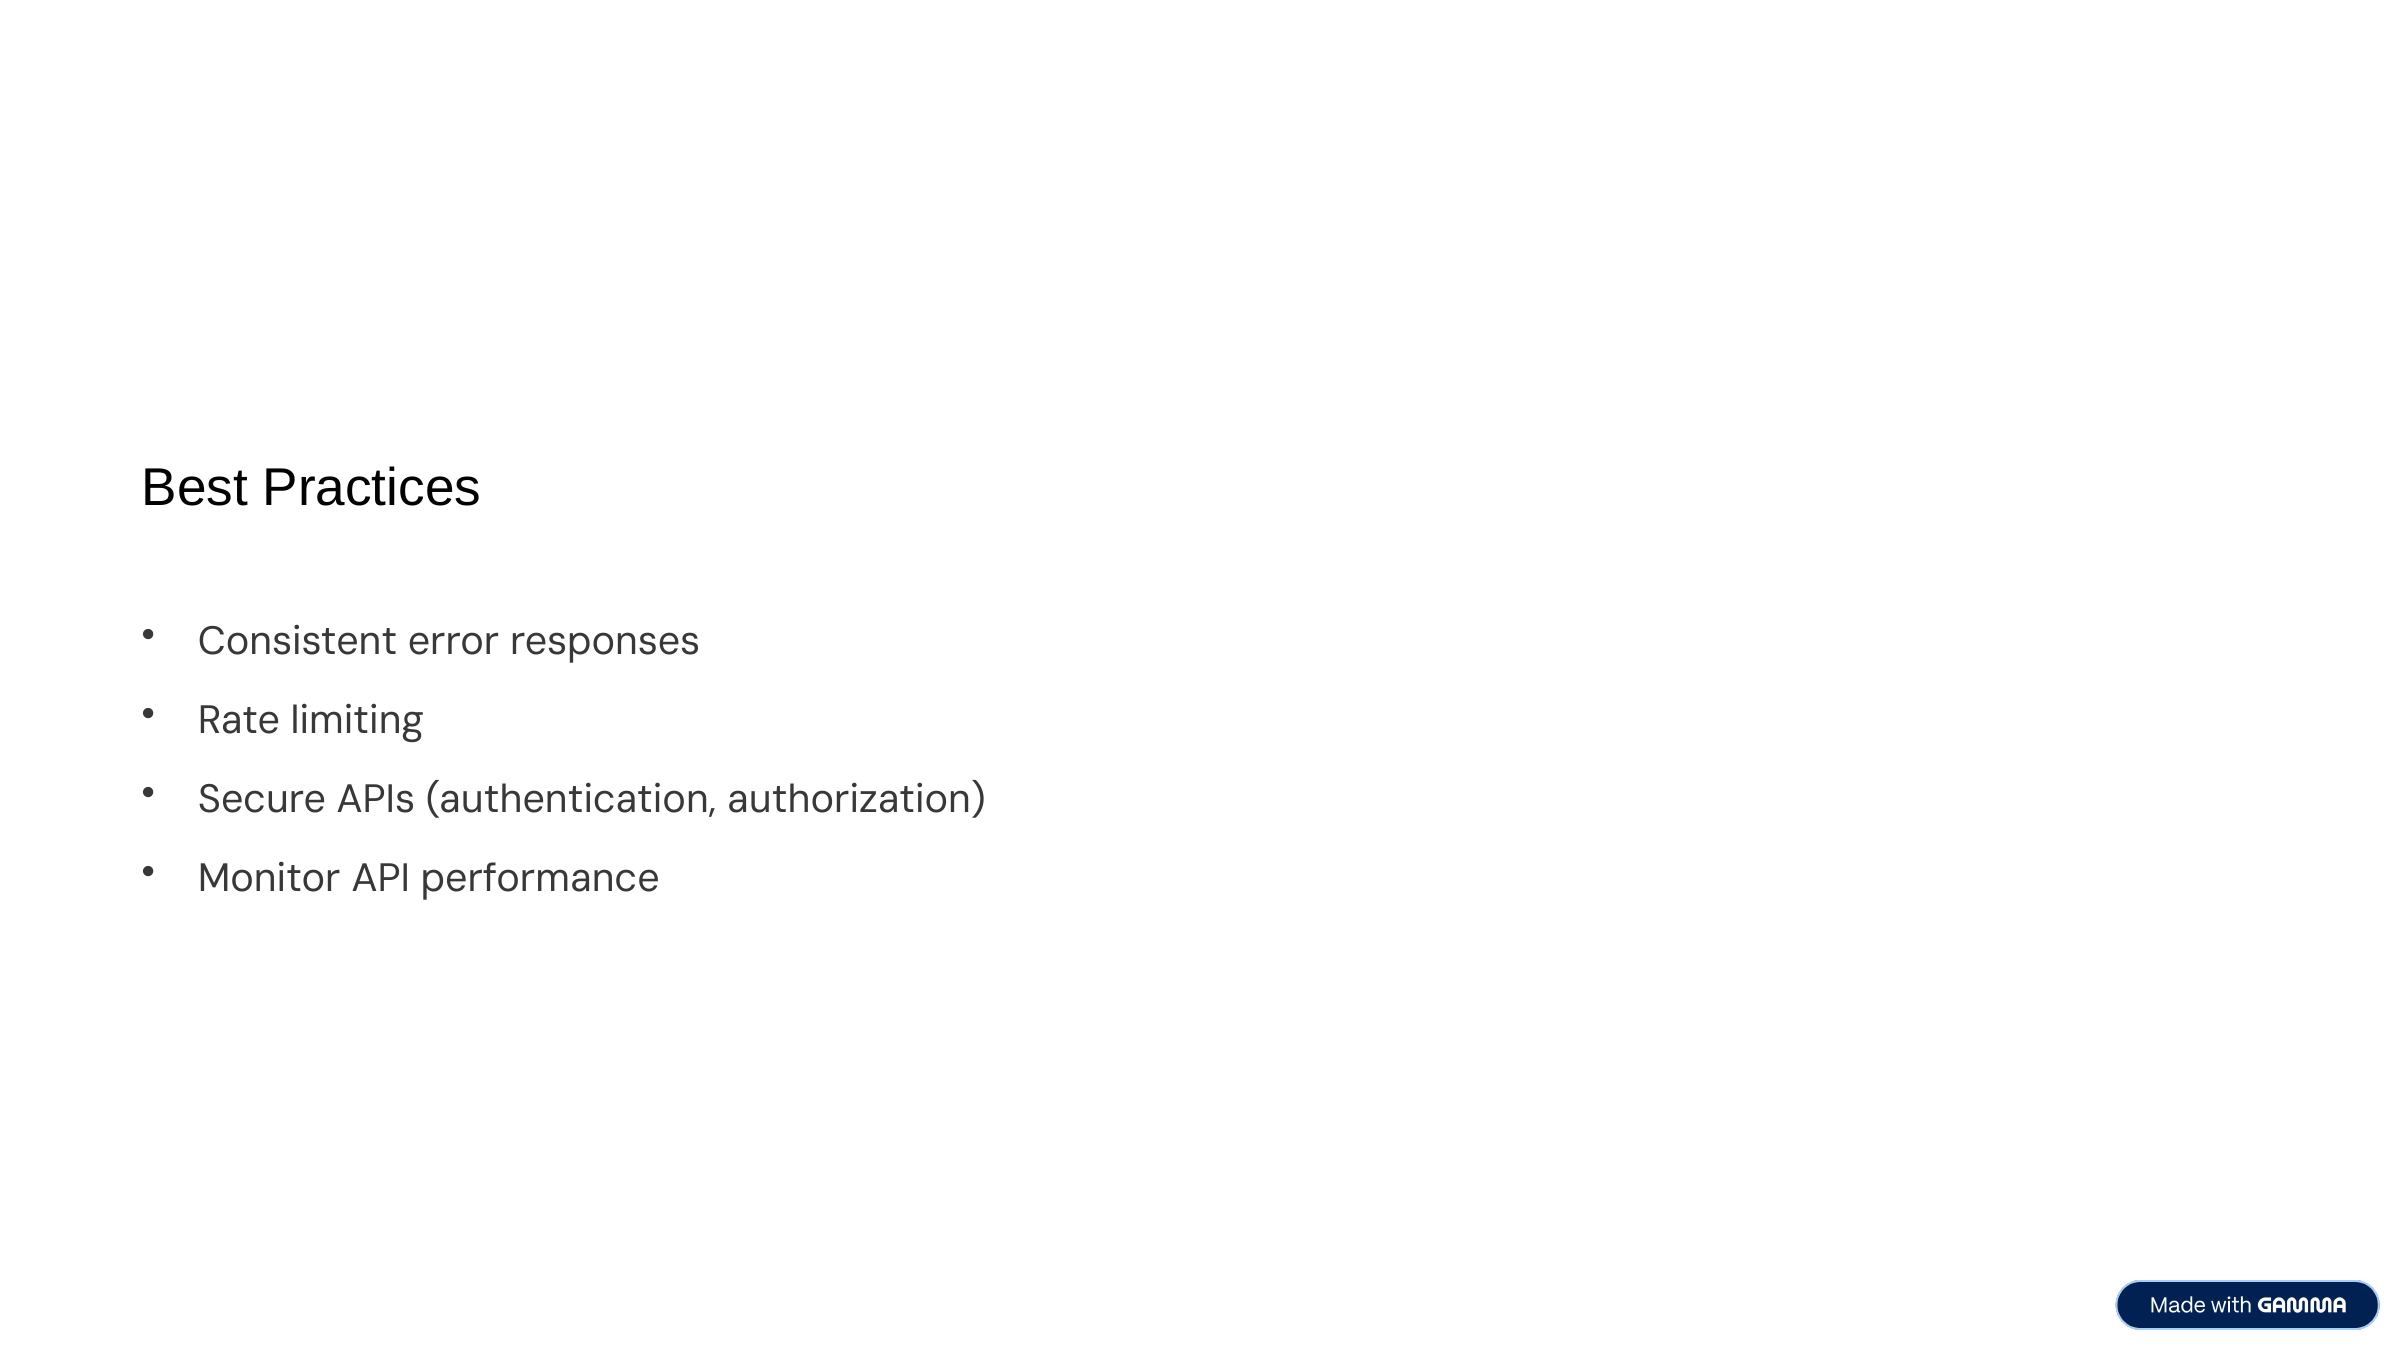

Best Practices
Consistent error responses
Rate limiting
Secure APIs (authentication, authorization)
Monitor API performance